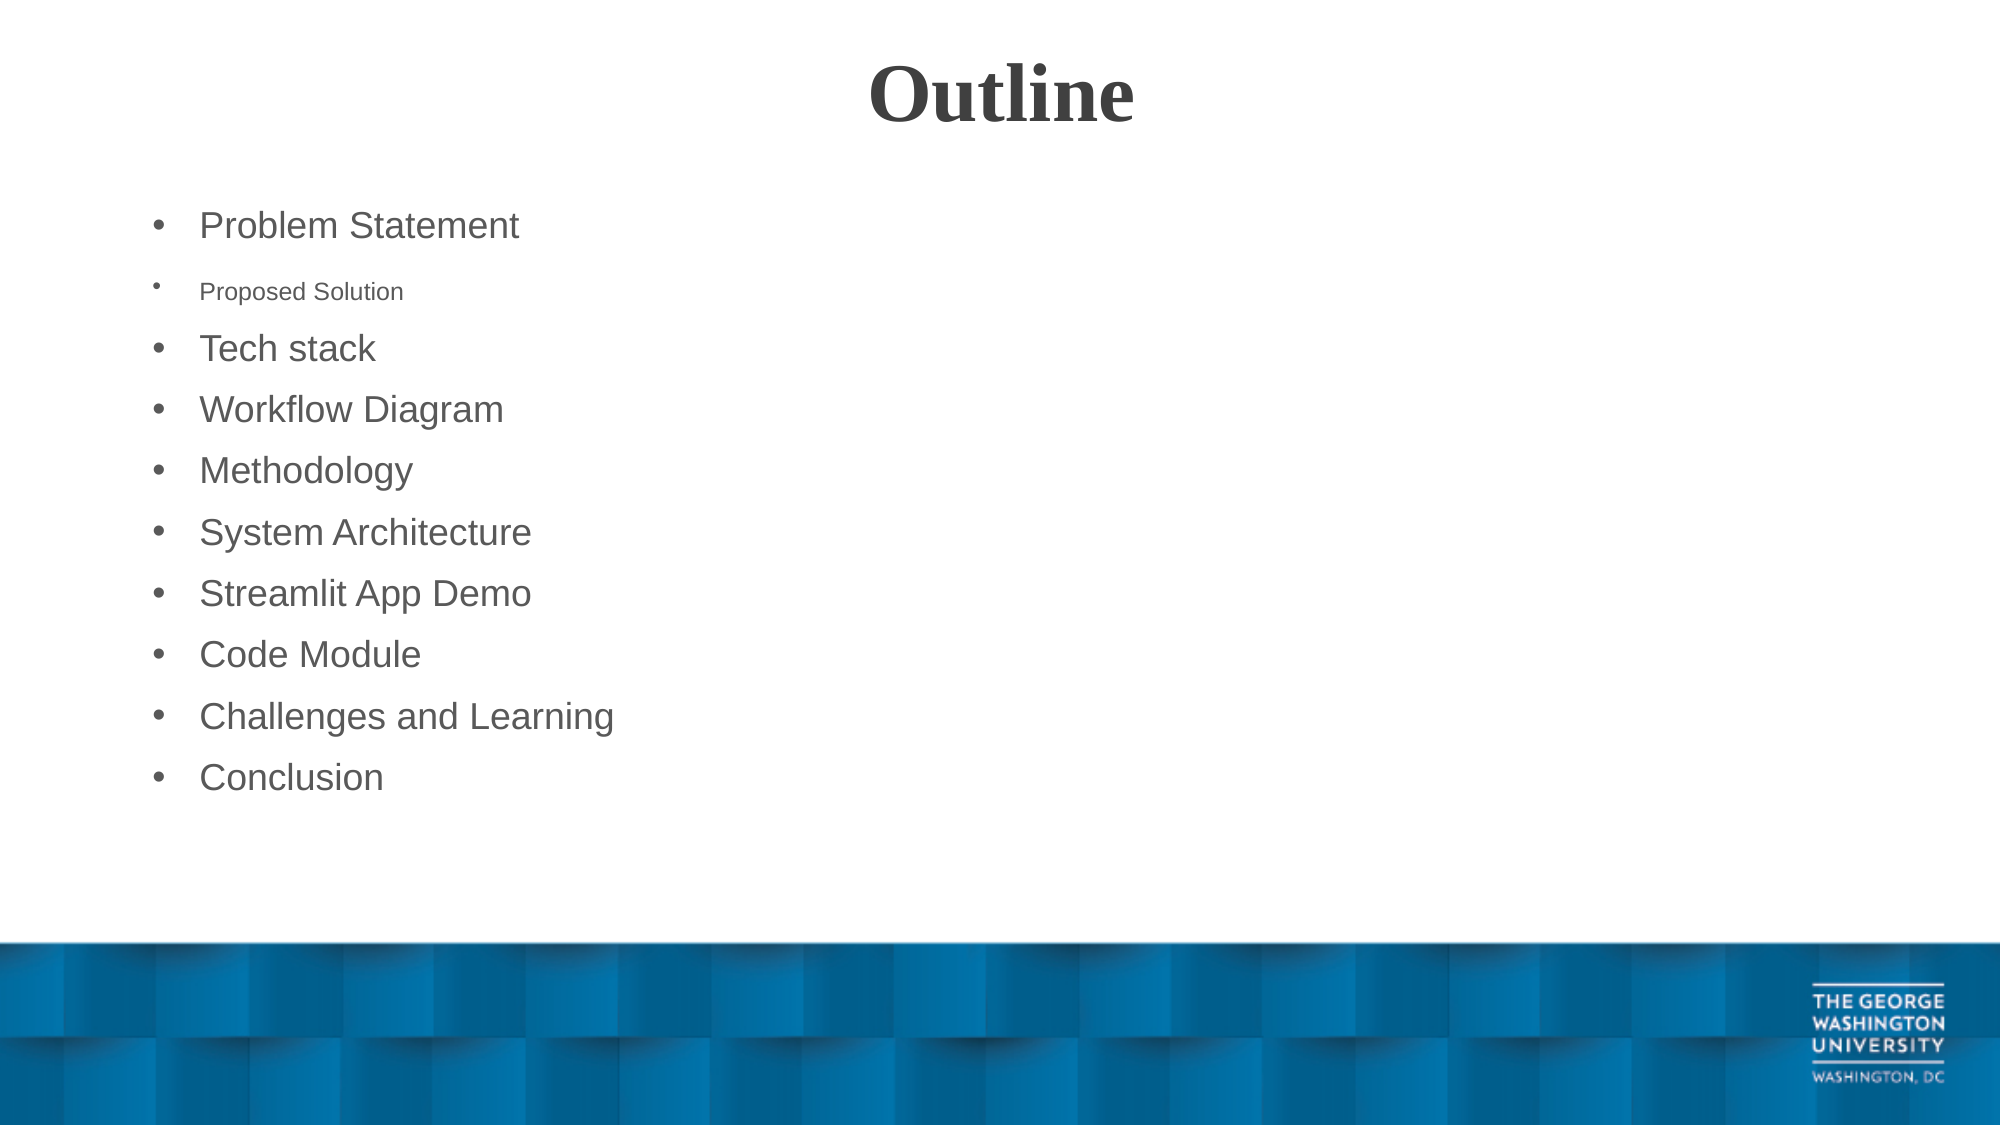

# Outline
Problem Statement
Proposed Solution
Tech stack
Workflow Diagram
Methodology
System Architecture
Streamlit App Demo
Code Module
Challenges and Learning
Conclusion